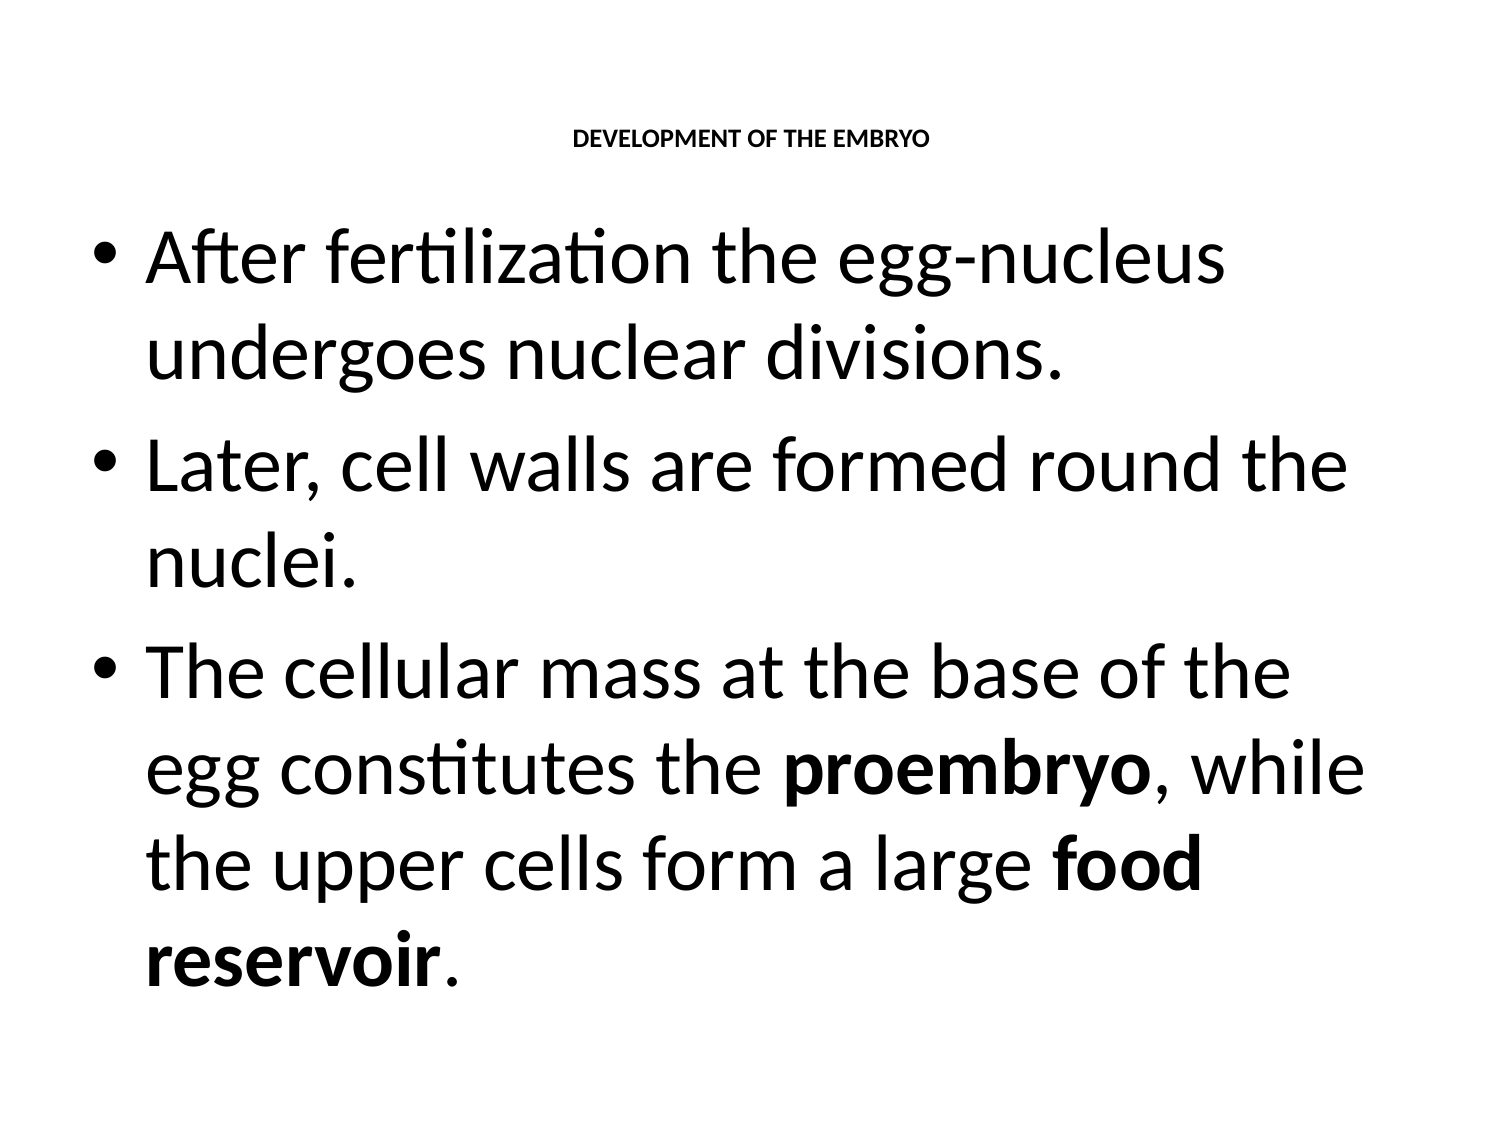

# DEVELOPMENT OF THE EMBRYO
After fertilization the egg-nucleus undergoes nuclear divisions.
Later, cell walls are formed round the nuclei.
The cellular mass at the base of the egg constitutes the proembryo, while the upper cells form a large food reservoir.